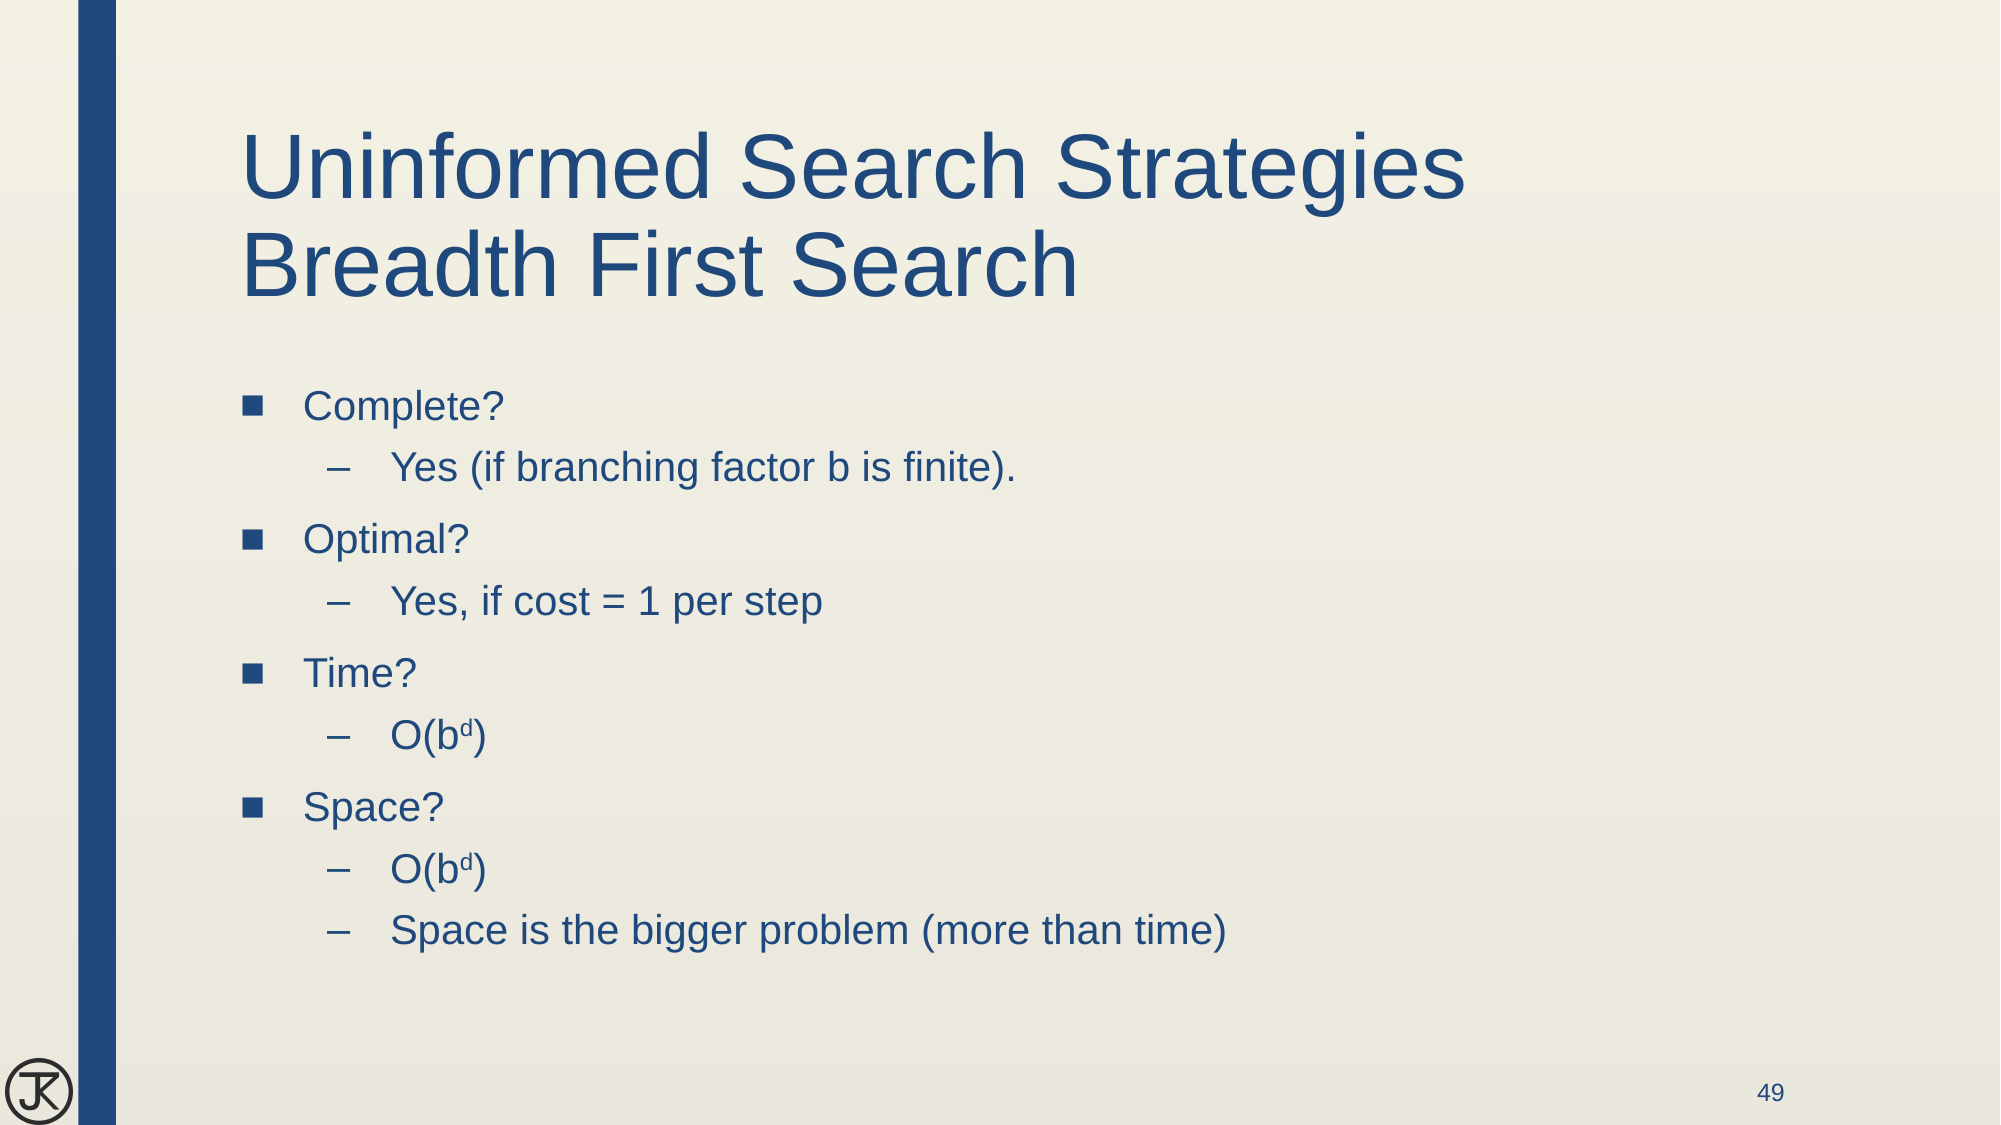

# Uninformed Search Strategies Breadth First Search
Complete?
Yes (if branching factor b is finite).
Optimal?
Yes, if cost = 1 per step
Time?
O(bd)
Space?
O(bd)
Space is the bigger problem (more than time)
49